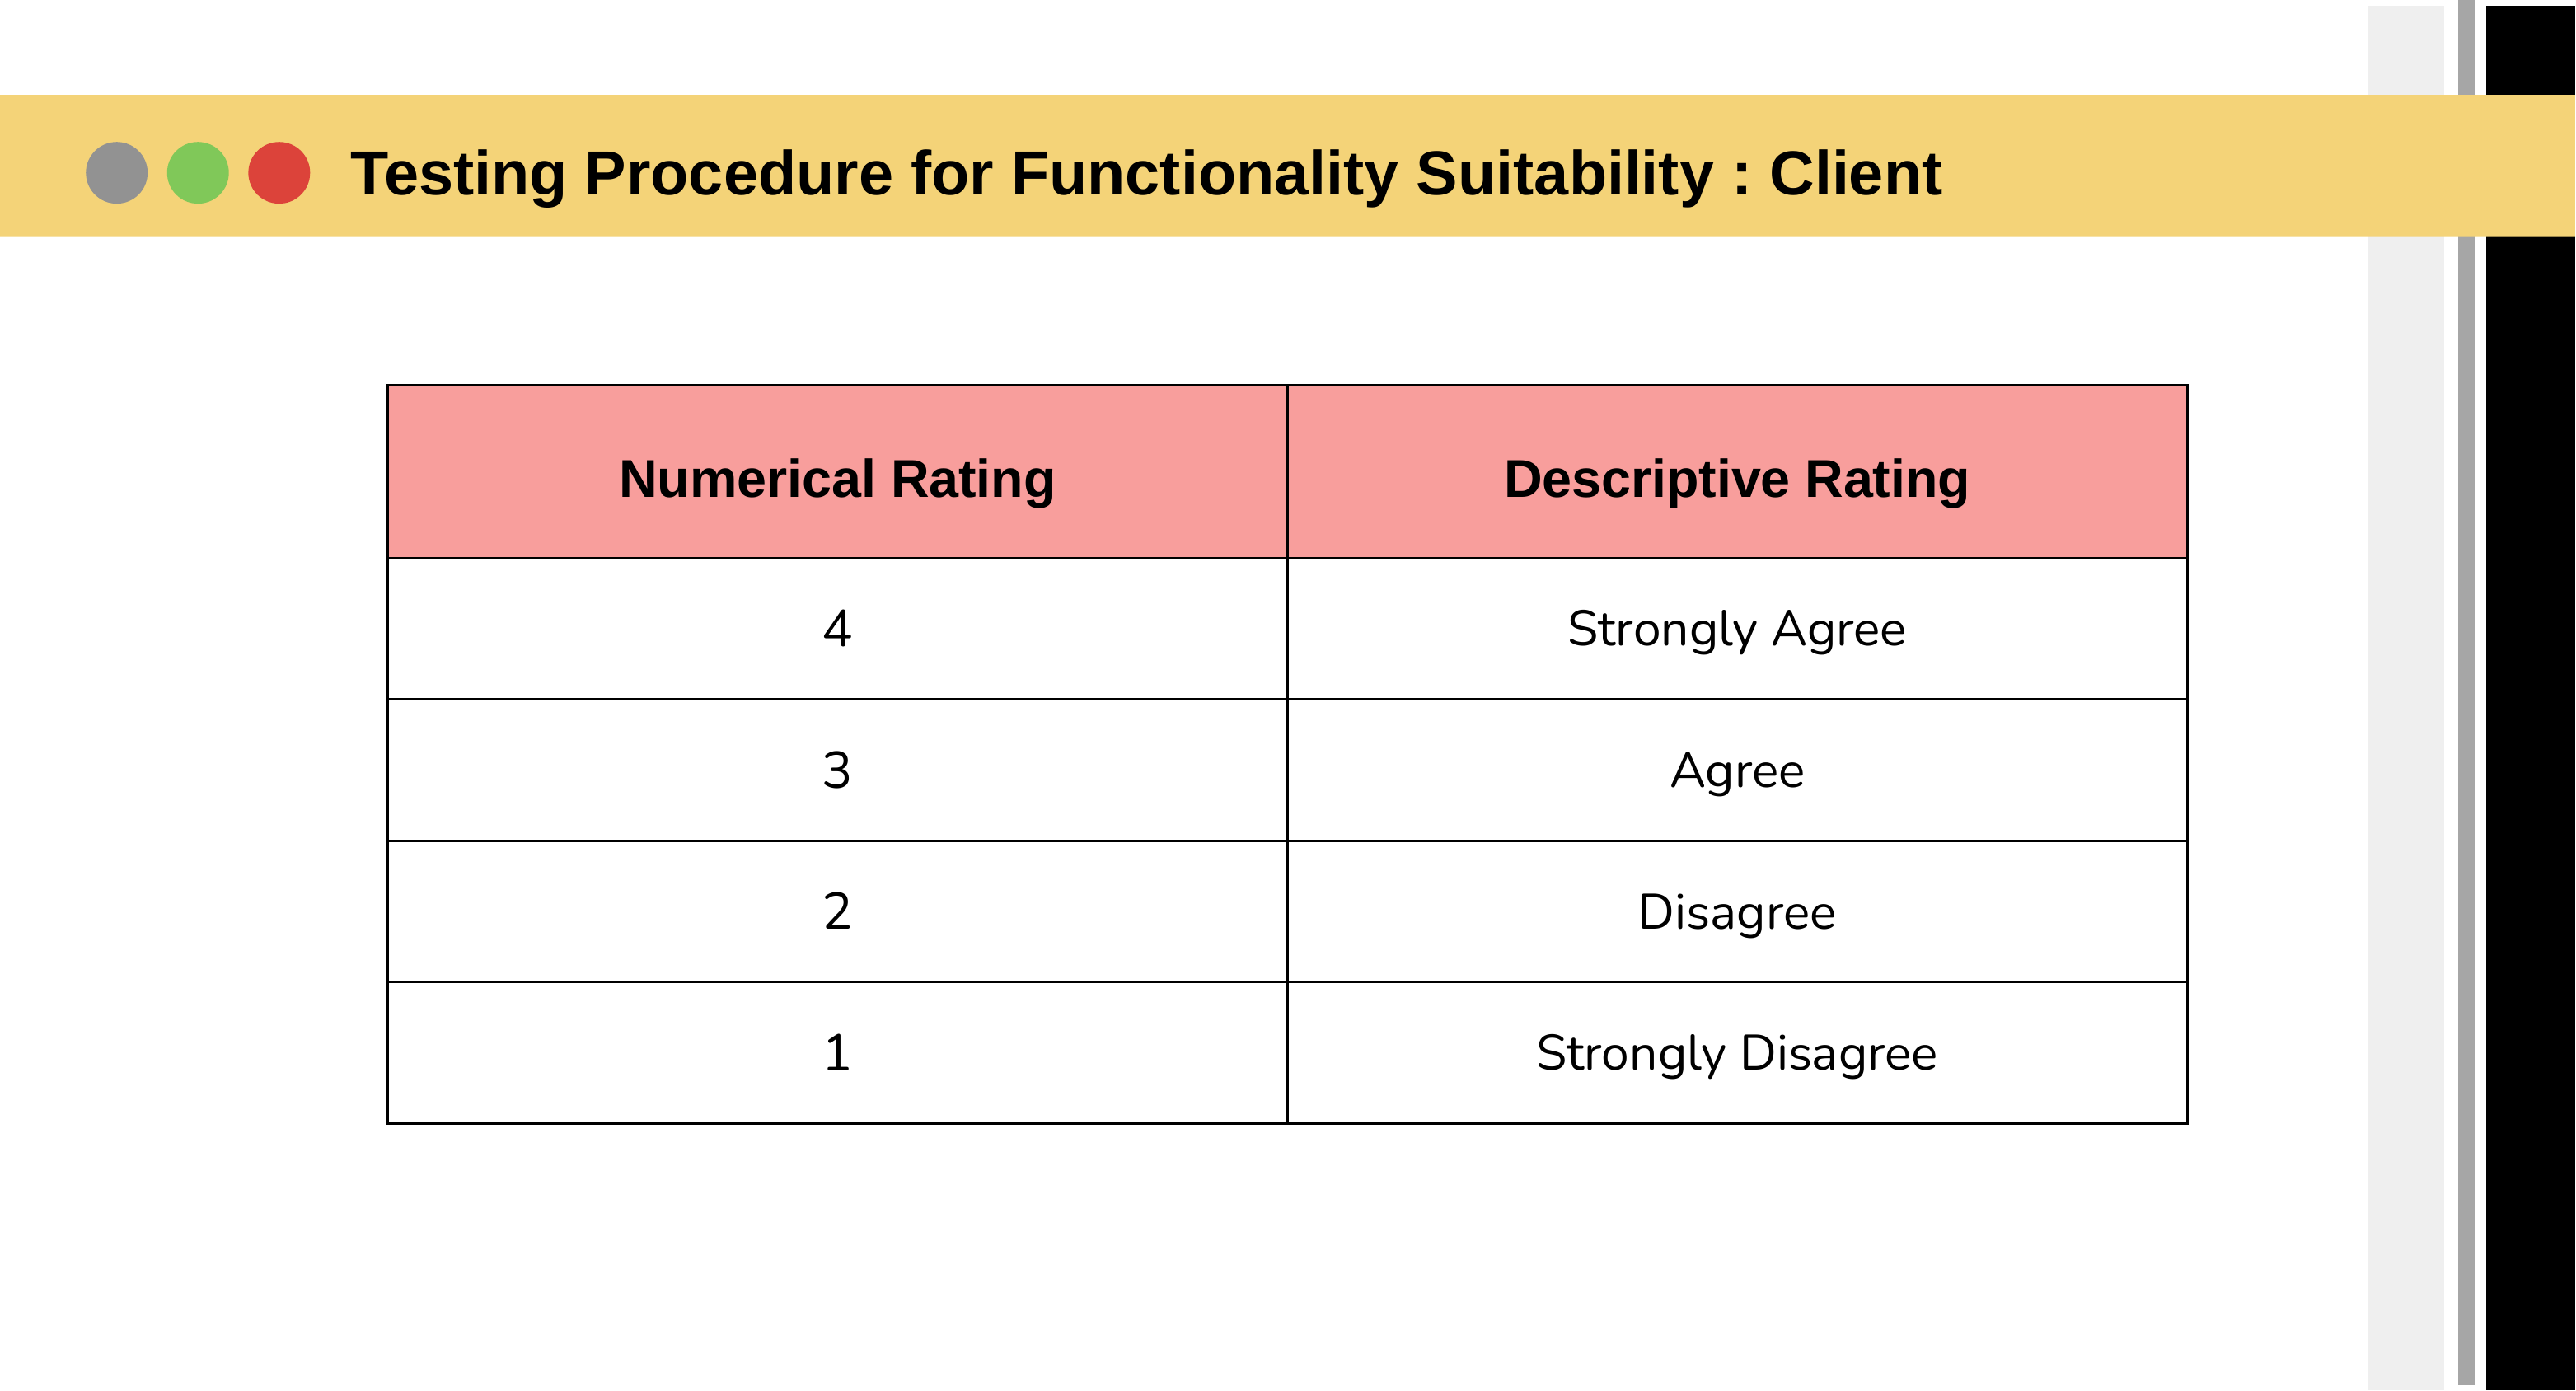

Testing Procedure for Functionality Suitability : Client

| Numerical Rating | Descriptive Rating |
| --- | --- |
| 4 | Strongly Agree |
| 3 | Agree |
| 2 | Disagree |
| 1 | Strongly Disagree |